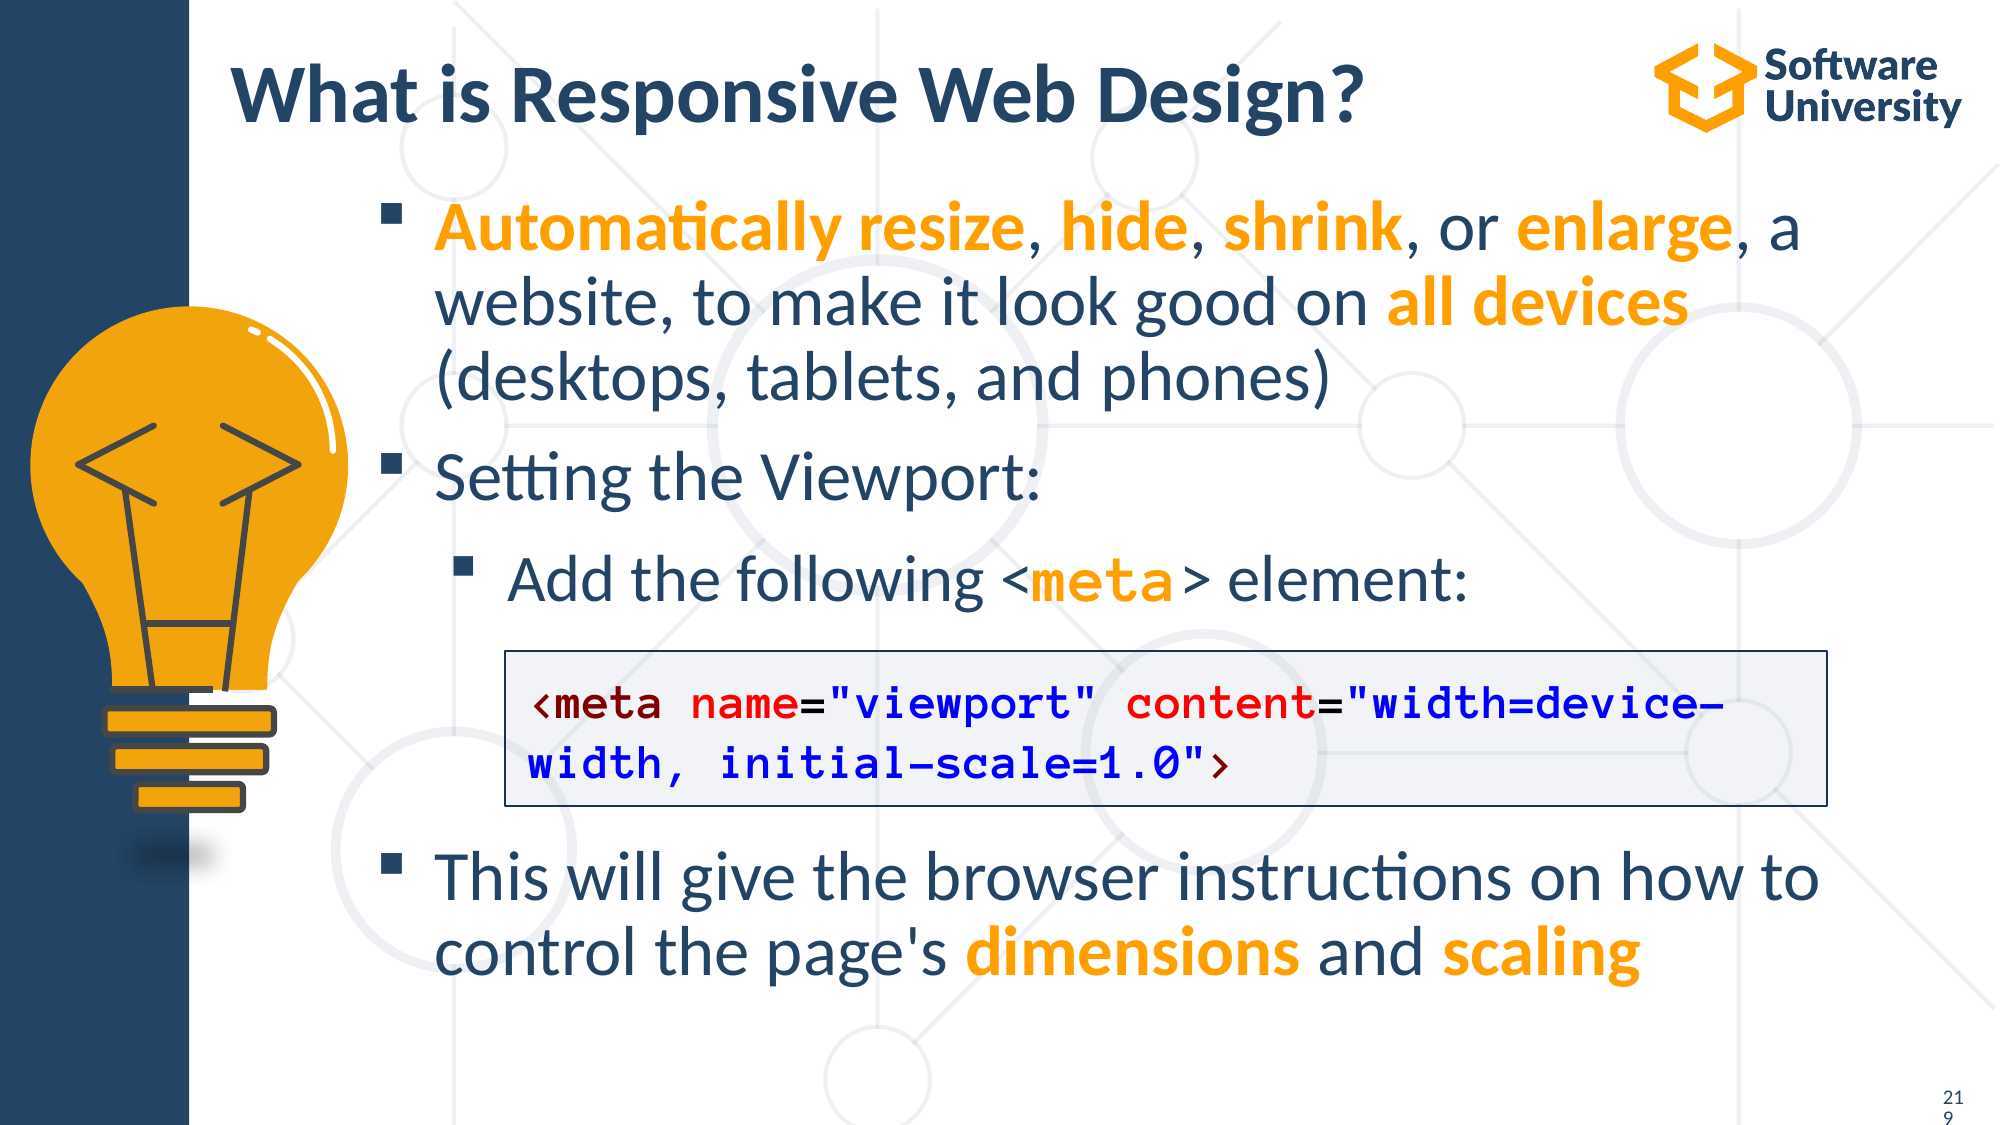

# What is Responsive Web Design?
Automatically resize, hide, shrink, or enlarge, a website, to make it look good on all devices (desktops, tablets, and phones)
Setting the Viewport:
Add the following <meta> element:

This will give the browser instructions on how to control the page's dimensions and scaling

<meta name="viewport" content="width=device-width, initial-scale=1.0">
219